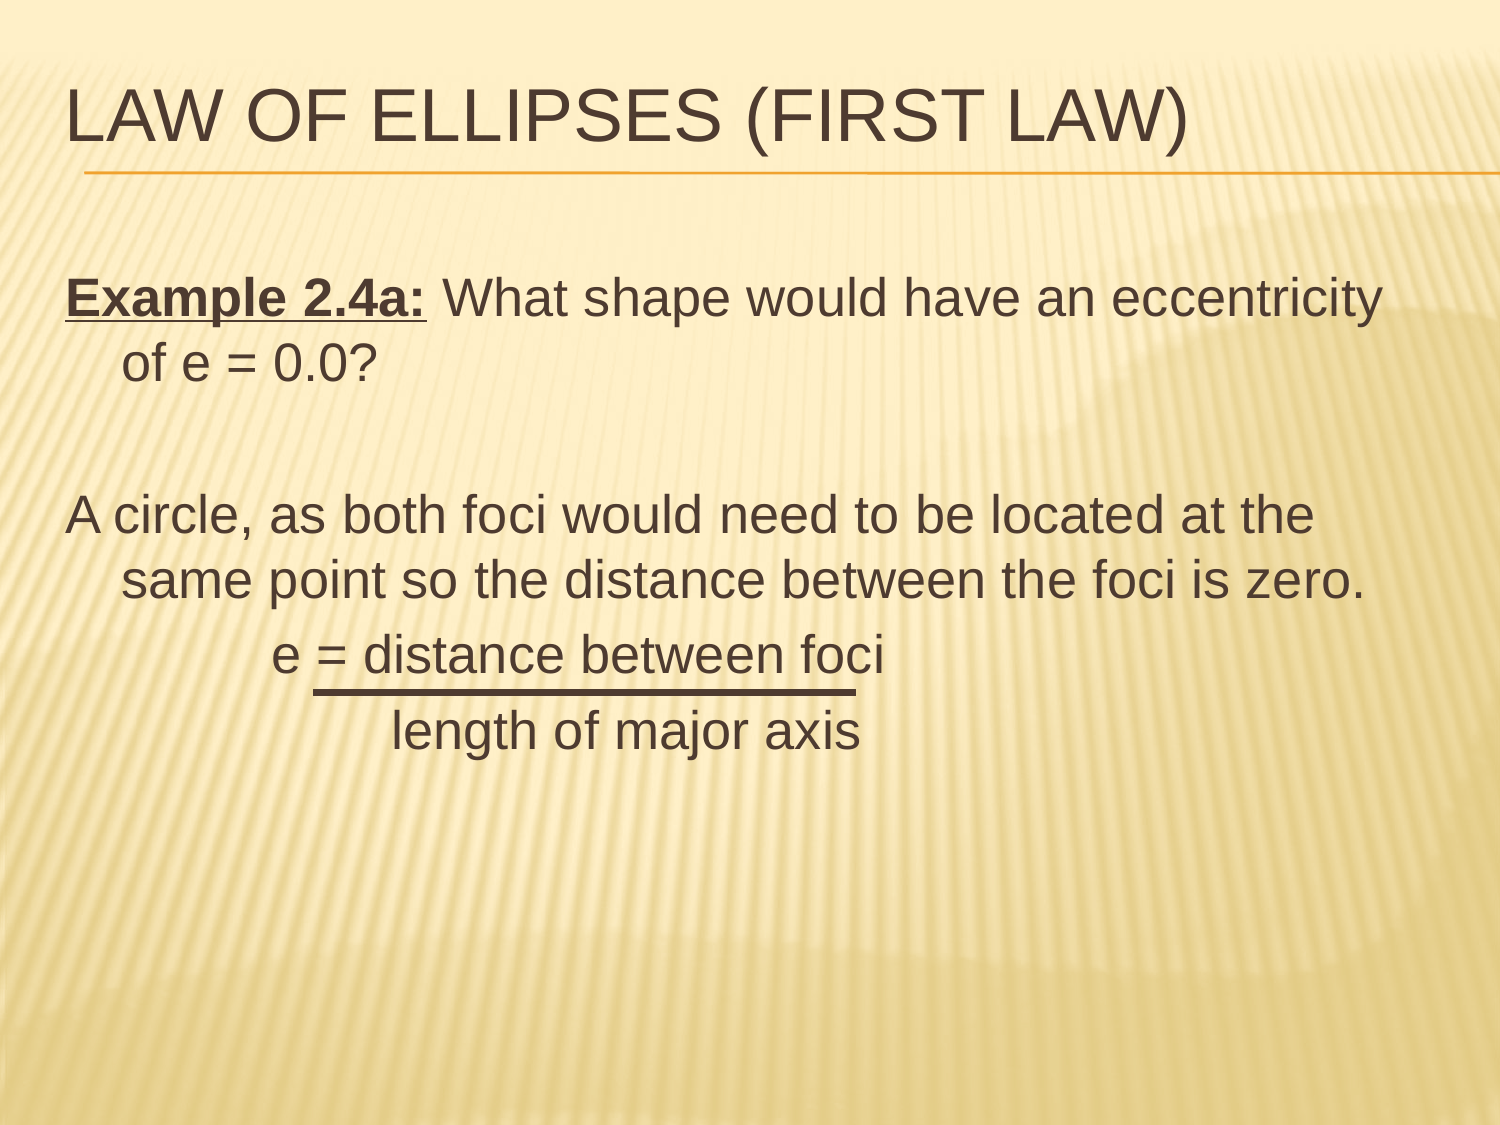

# Law of Ellipses (First Law)
Example 2.4a: What shape would have an eccentricity of e = 0.0?

A circle, as both foci would need to be located at the same point so the distance between the foci is zero.
		e = distance between foci
		        length of major axis